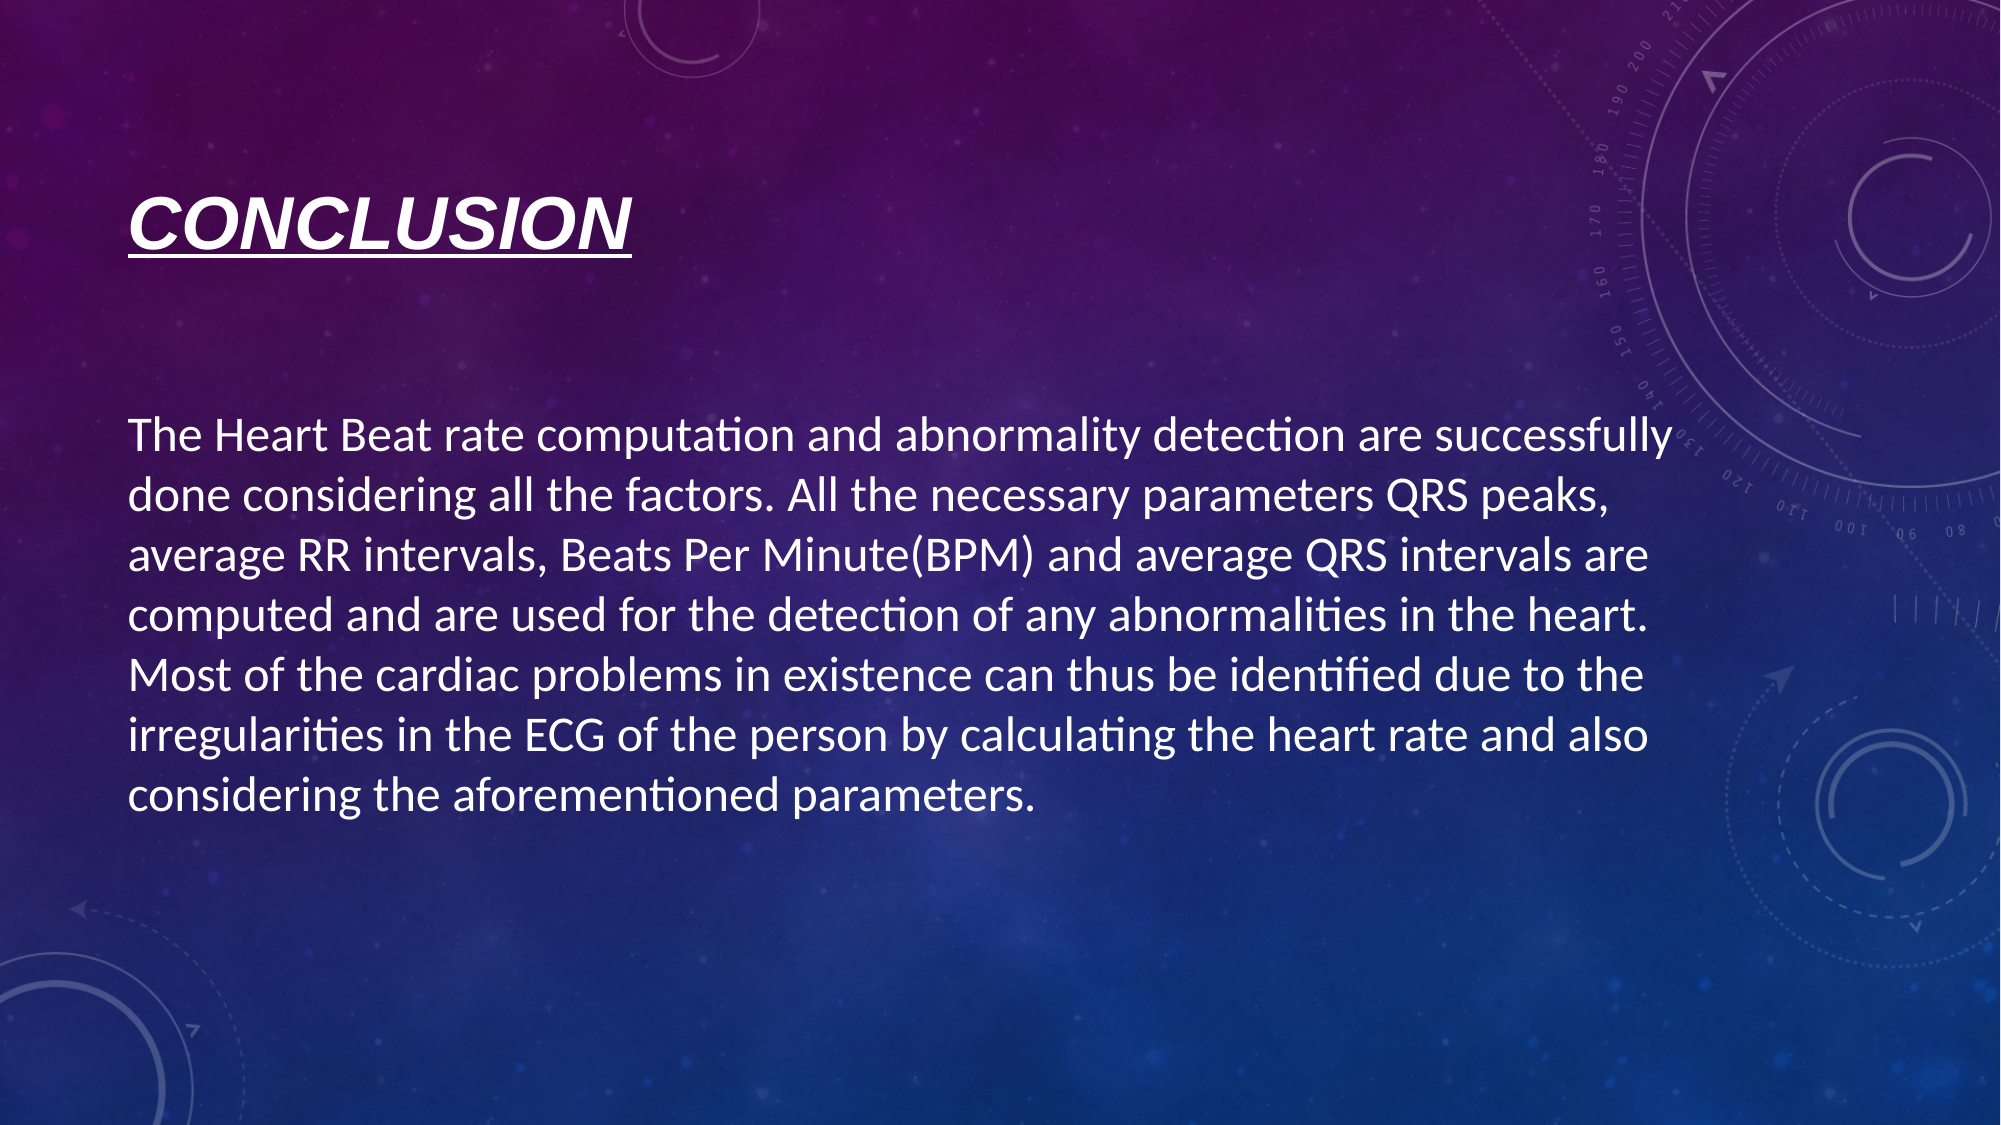

# CONCLUSION
The Heart Beat rate computation and abnormality detection are successfully done considering all the factors. All the necessary parameters QRS peaks, average RR intervals, Beats Per Minute(BPM) and average QRS intervals are computed and are used for the detection of any abnormalities in the heart. Most of the cardiac problems in existence can thus be identified due to the irregularities in the ECG of the person by calculating the heart rate and also considering the aforementioned parameters.